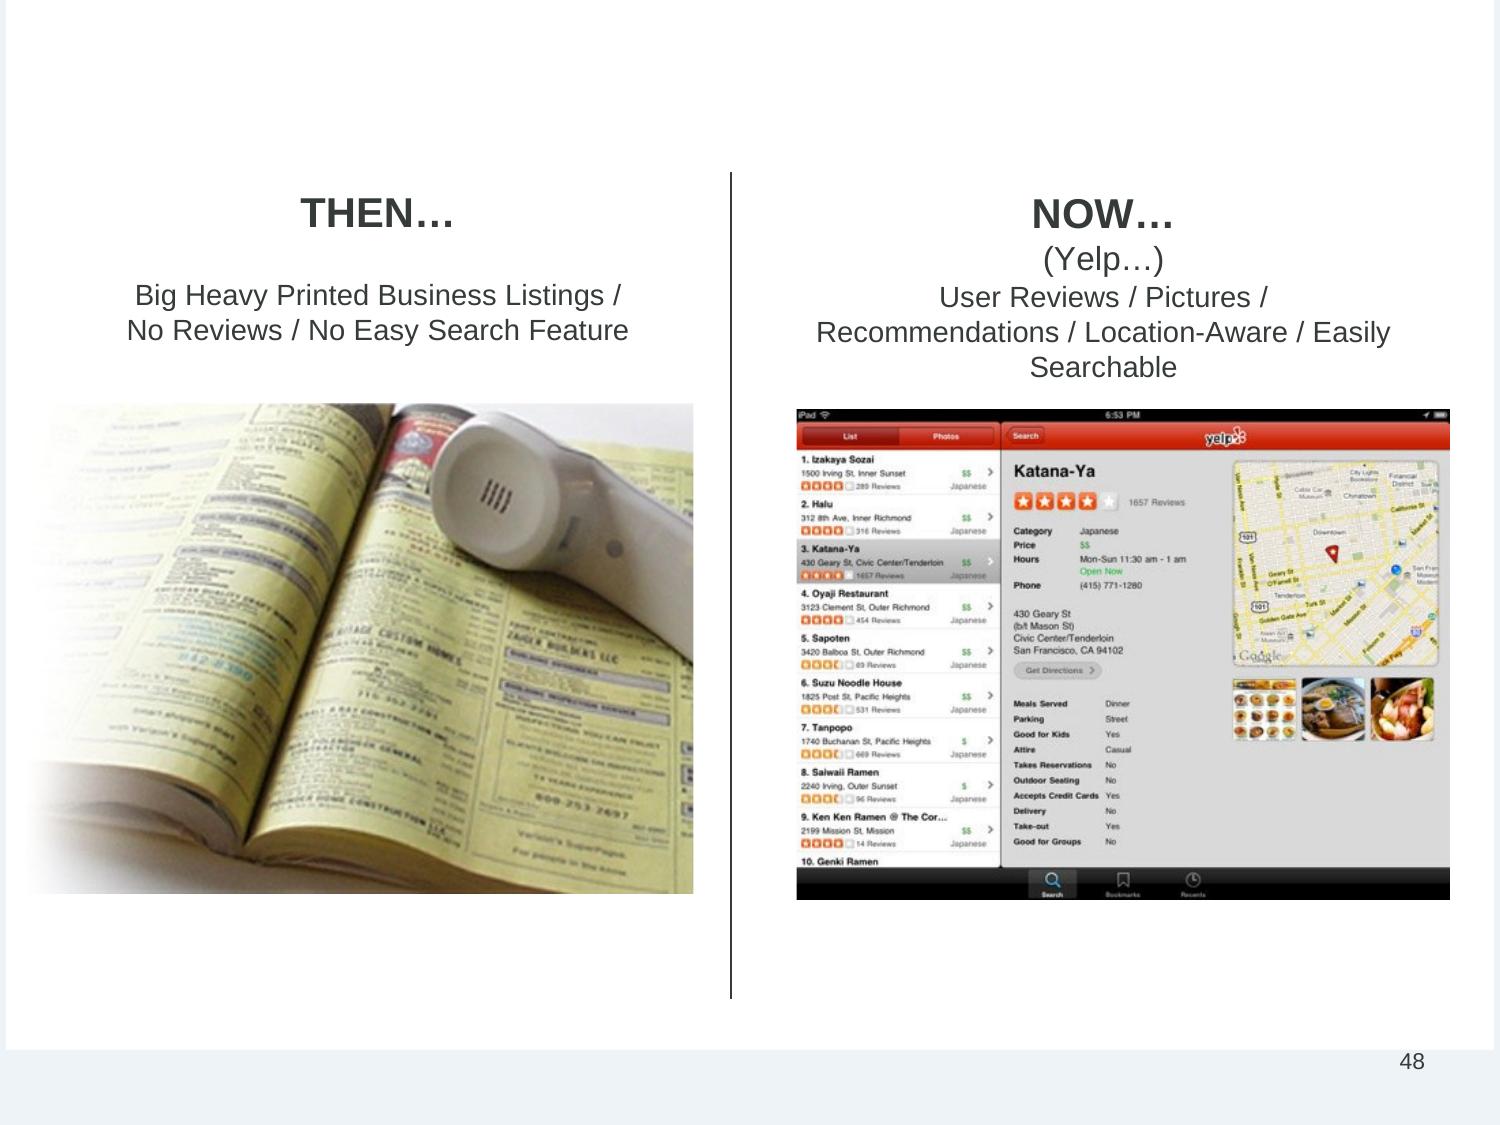

# Re-Imagination of Yellow Pages…

THEN…

Big Heavy Printed Business Listings / No Reviews / No Easy Search Feature
NOW…
(Yelp…)
User Reviews / Pictures / Recommendations / Location-Aware / Easily Searchable

48